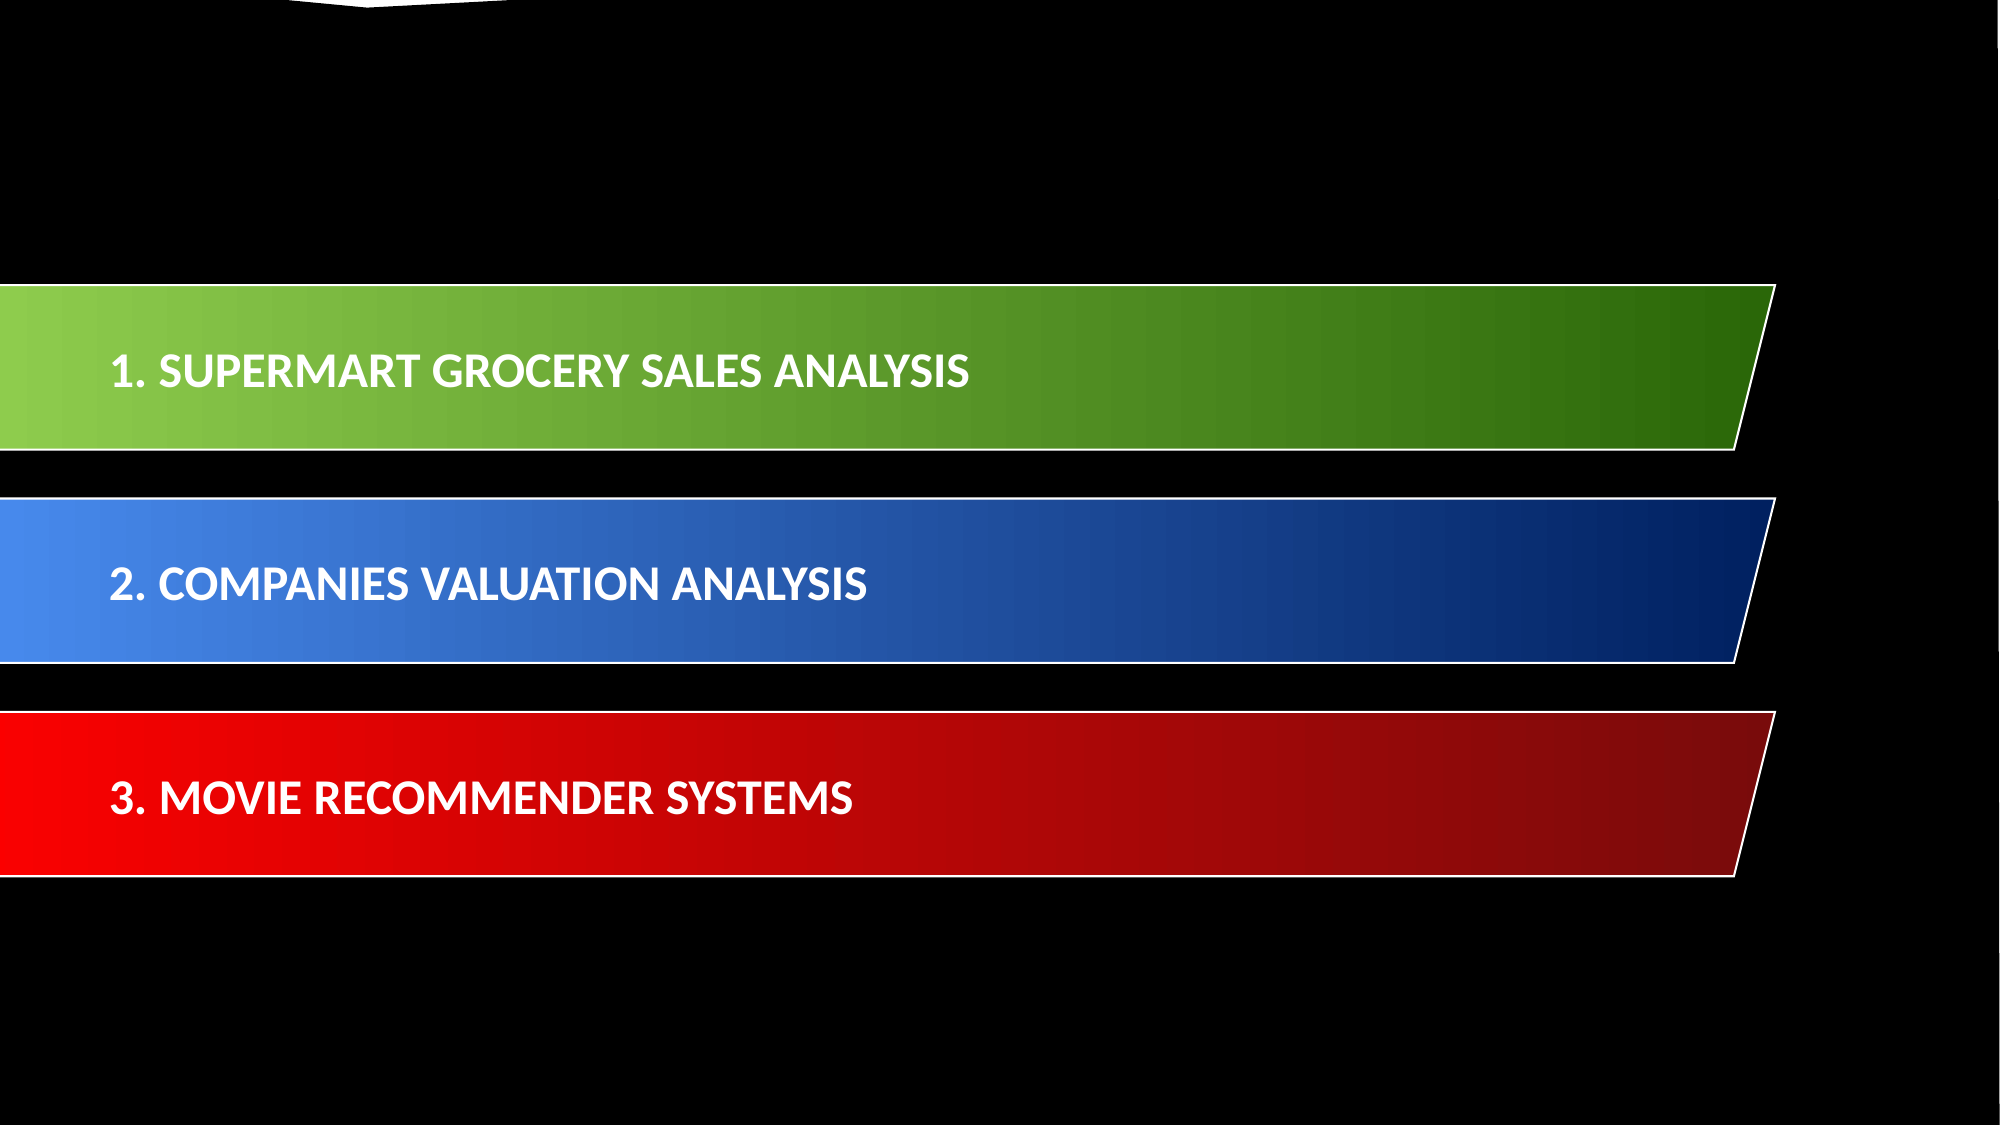

-
DATA ANALYST AND ANALYTICS INTERNSHIP
PROJECTS SUBMITTED:
1. SUPERMART GROCERY SALES ANALYSIS
2. COMPANIES VALUATION ANALYSIS
3. MOVIE RECOMMENDER SYSTEMS
Note: I had to submit three projects since I took the internship for two months.
Presented by -
K. SAKIR AHMED (UMIP21647)